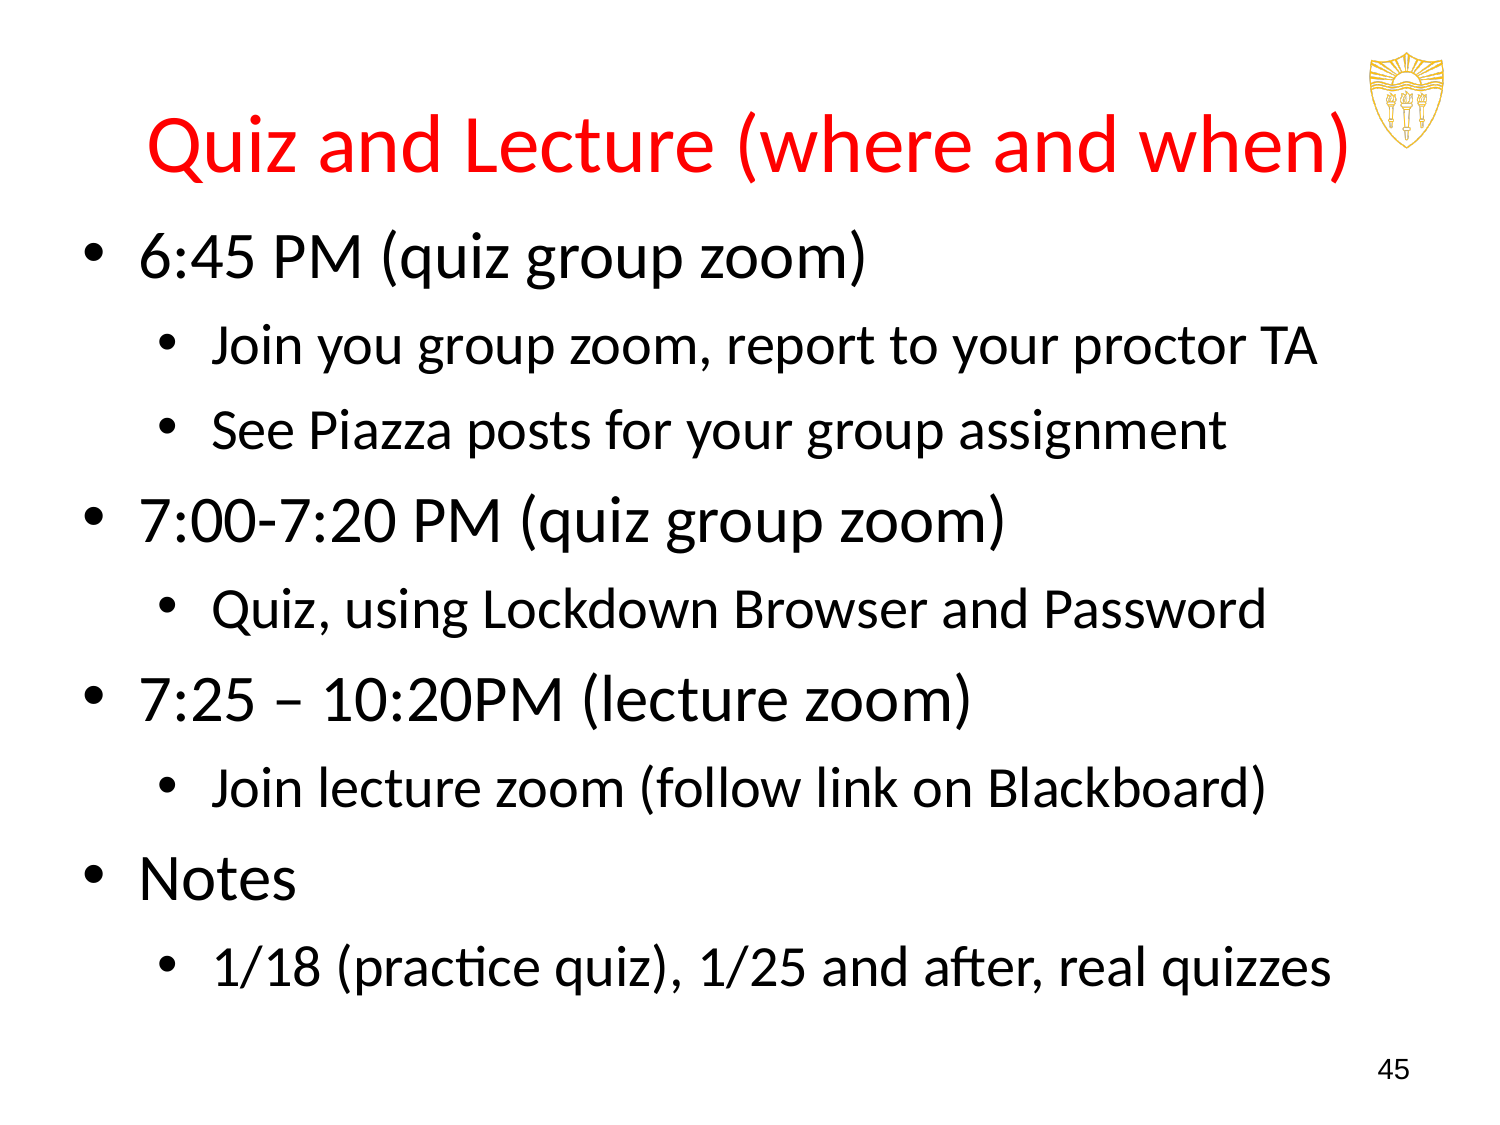

# Quiz and Lecture (where and when)
6:45 PM (quiz group zoom)
Join you group zoom, report to your proctor TA
See Piazza posts for your group assignment
7:00-7:20 PM (quiz group zoom)
Quiz, using Lockdown Browser and Password
7:25 – 10:20PM (lecture zoom)
Join lecture zoom (follow link on Blackboard)
Notes
1/18 (practice quiz), 1/25 and after, real quizzes
45